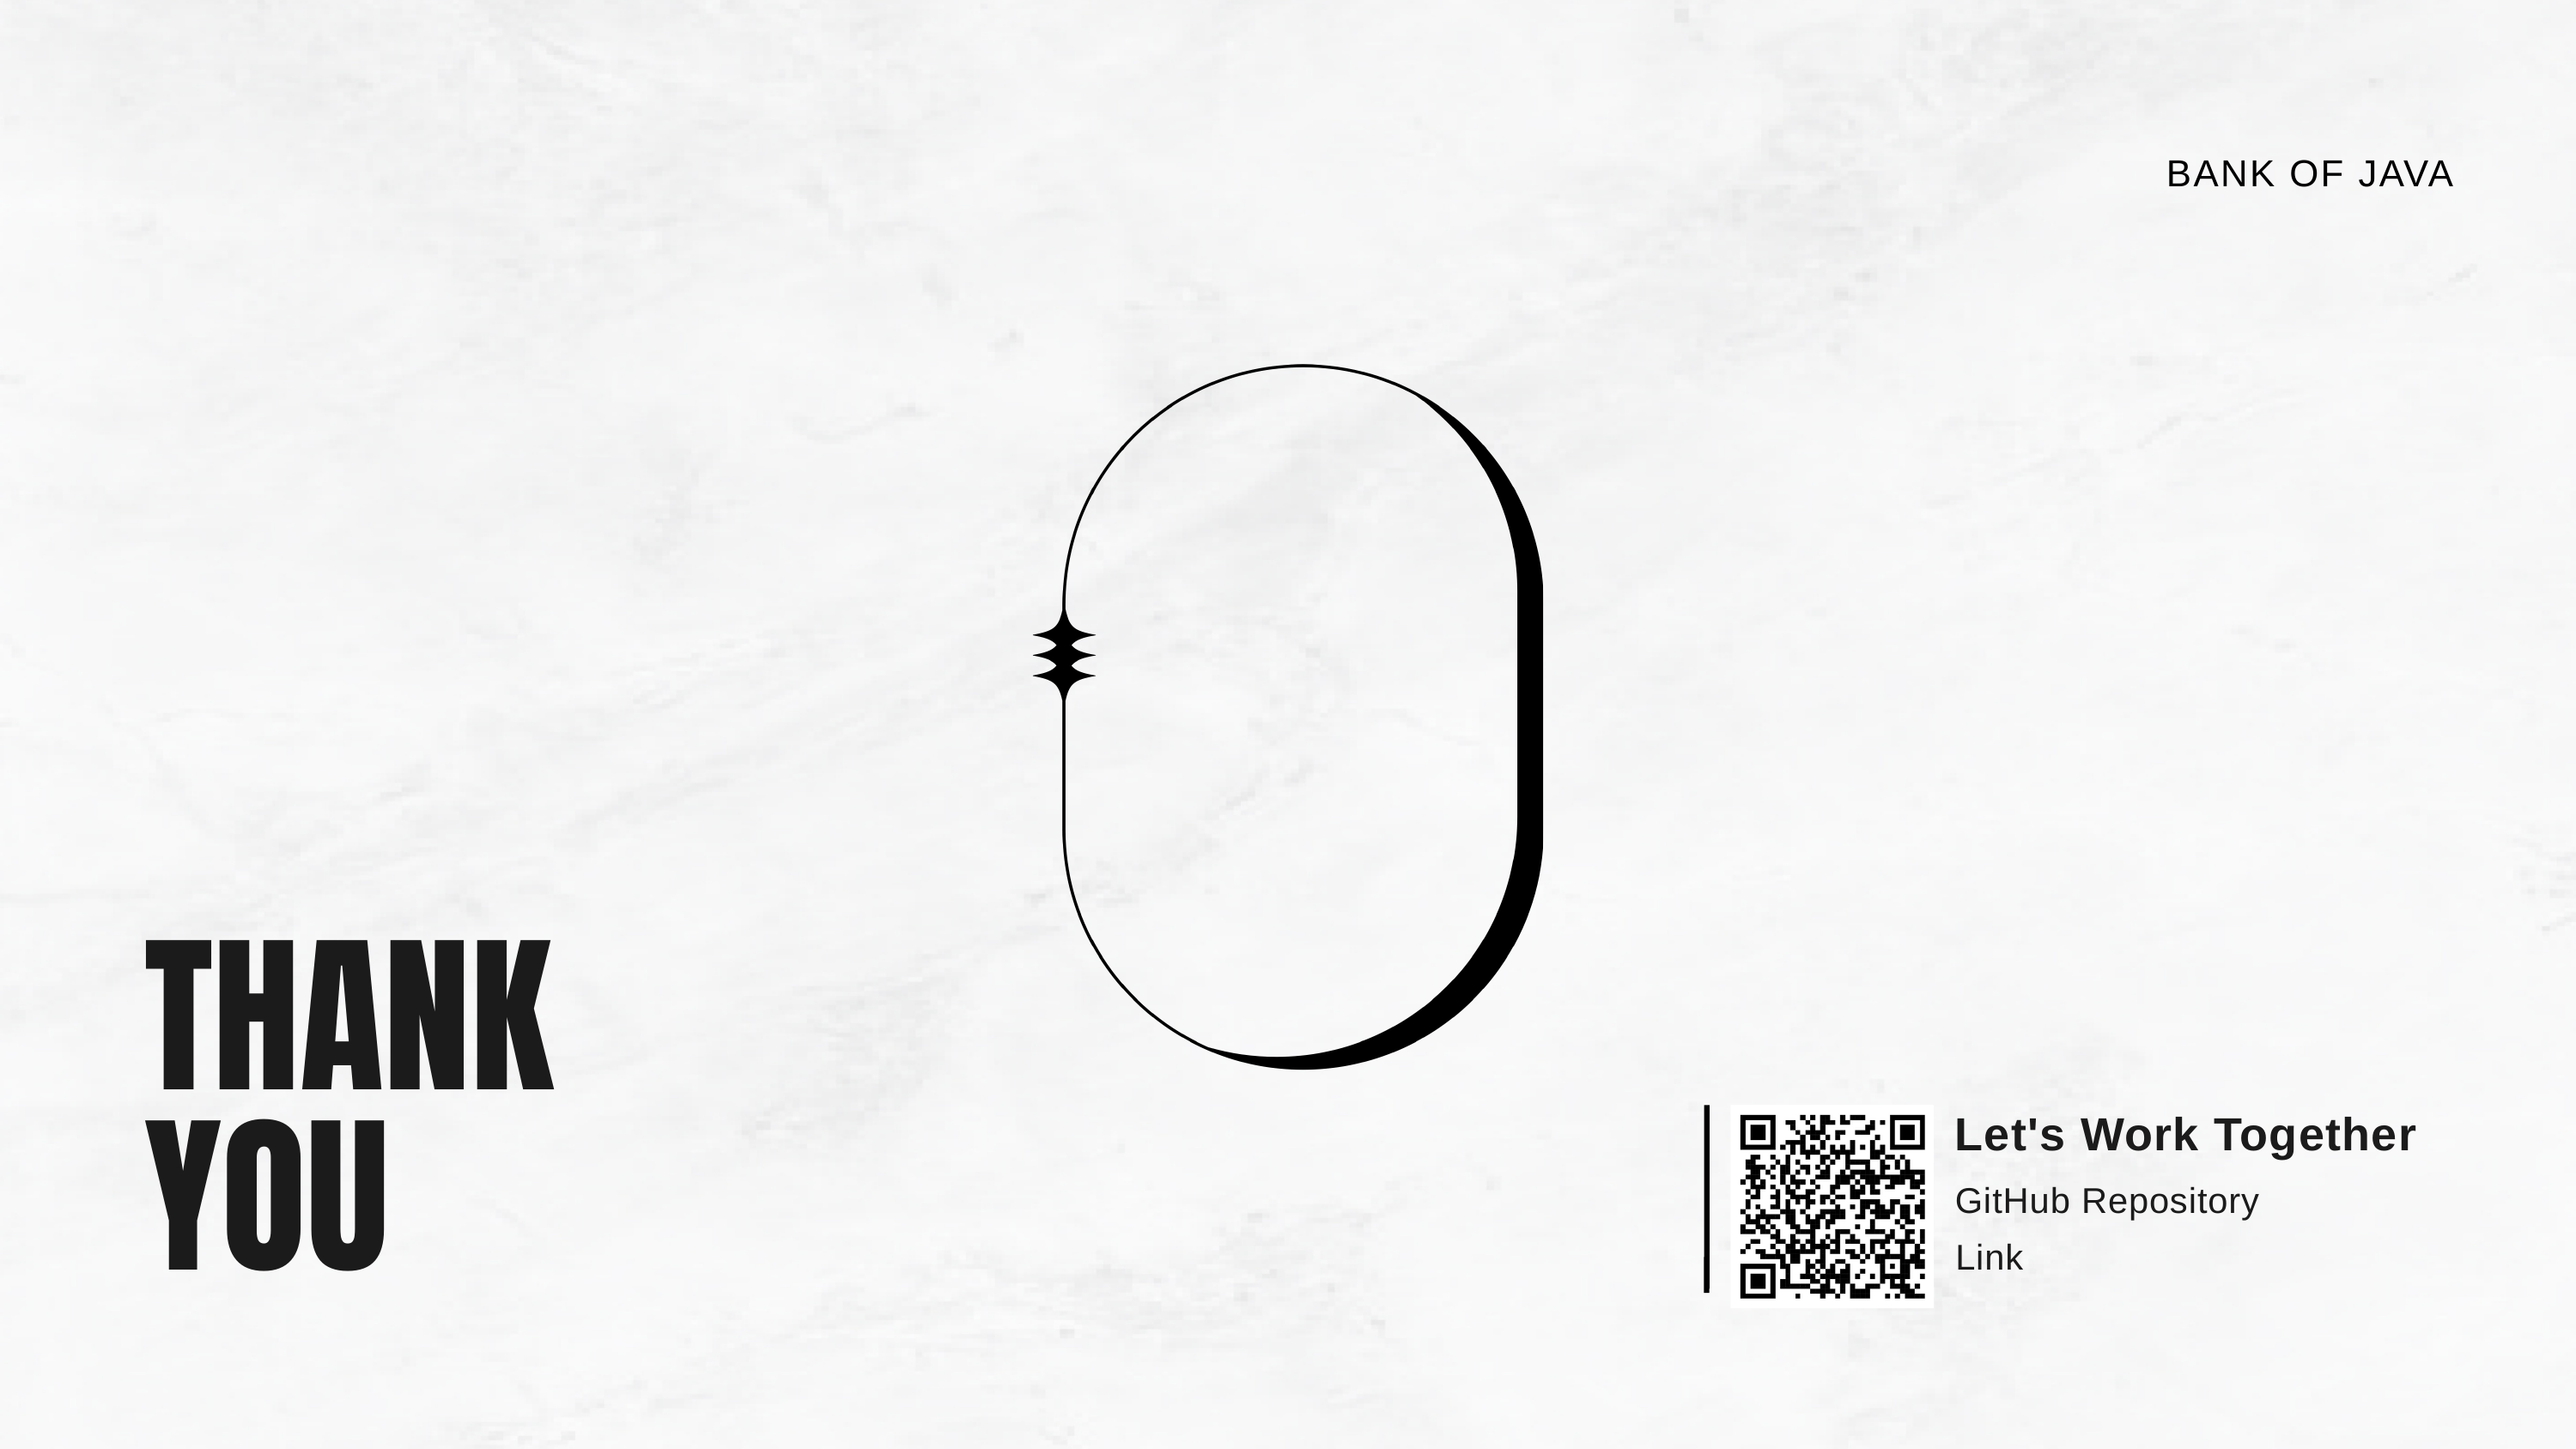

BANK OF JAVA

THANK
YOU
Let's Work Together

GitHub Repository
Link